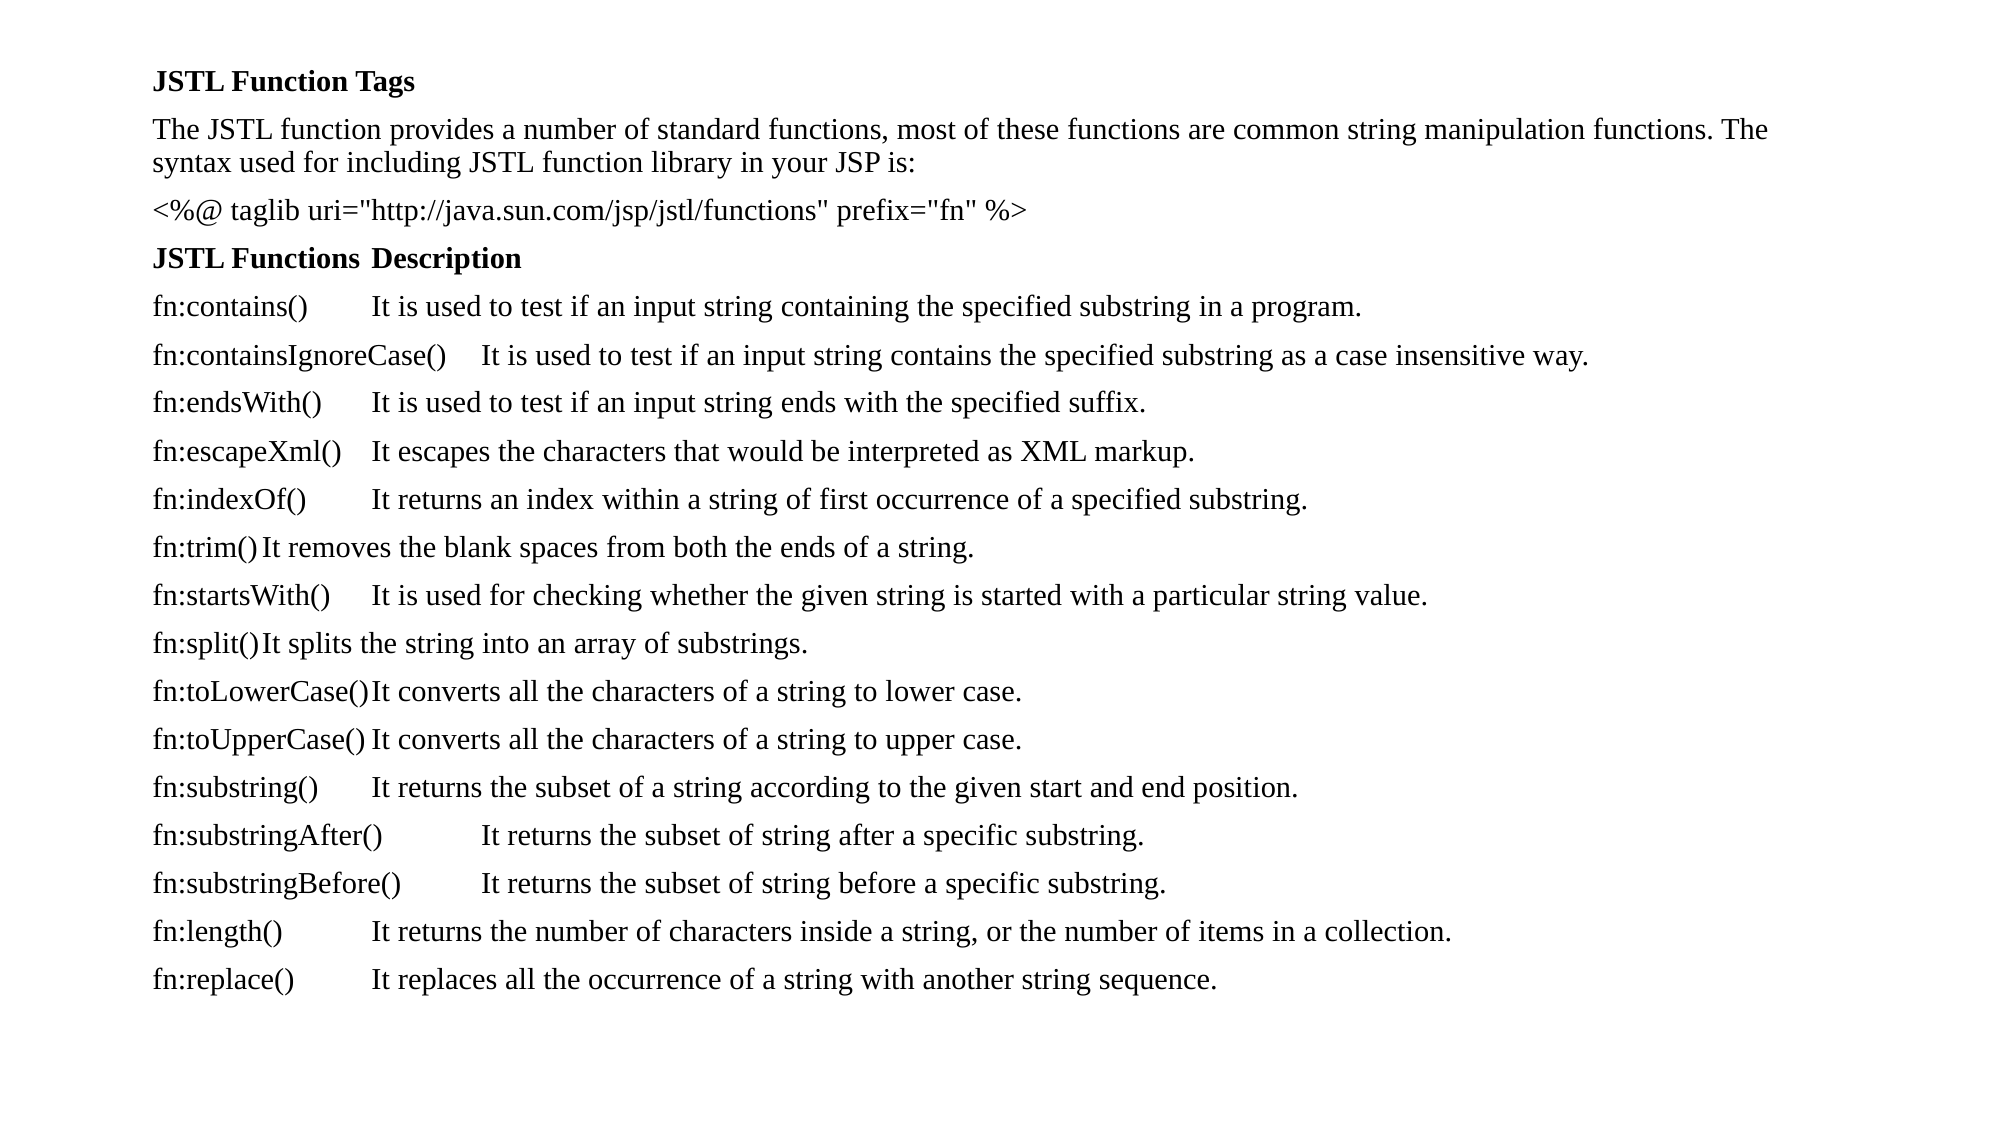

JSTL Function Tags
The JSTL function provides a number of standard functions, most of these functions are common string manipulation functions. The syntax used for including JSTL function library in your JSP is:
<%@ taglib uri="http://java.sun.com/jsp/jstl/functions" prefix="fn" %>
JSTL Functions	Description
fn:contains()	It is used to test if an input string containing the specified substring in a program.
fn:containsIgnoreCase()	It is used to test if an input string contains the specified substring as a case insensitive way.
fn:endsWith()	It is used to test if an input string ends with the specified suffix.
fn:escapeXml()	It escapes the characters that would be interpreted as XML markup.
fn:indexOf()	It returns an index within a string of first occurrence of a specified substring.
fn:trim()	It removes the blank spaces from both the ends of a string.
fn:startsWith()	It is used for checking whether the given string is started with a particular string value.
fn:split()	It splits the string into an array of substrings.
fn:toLowerCase()	It converts all the characters of a string to lower case.
fn:toUpperCase()	It converts all the characters of a string to upper case.
fn:substring()	It returns the subset of a string according to the given start and end position.
fn:substringAfter()	It returns the subset of string after a specific substring.
fn:substringBefore()	It returns the subset of string before a specific substring.
fn:length()	It returns the number of characters inside a string, or the number of items in a collection.
fn:replace()	It replaces all the occurrence of a string with another string sequence.